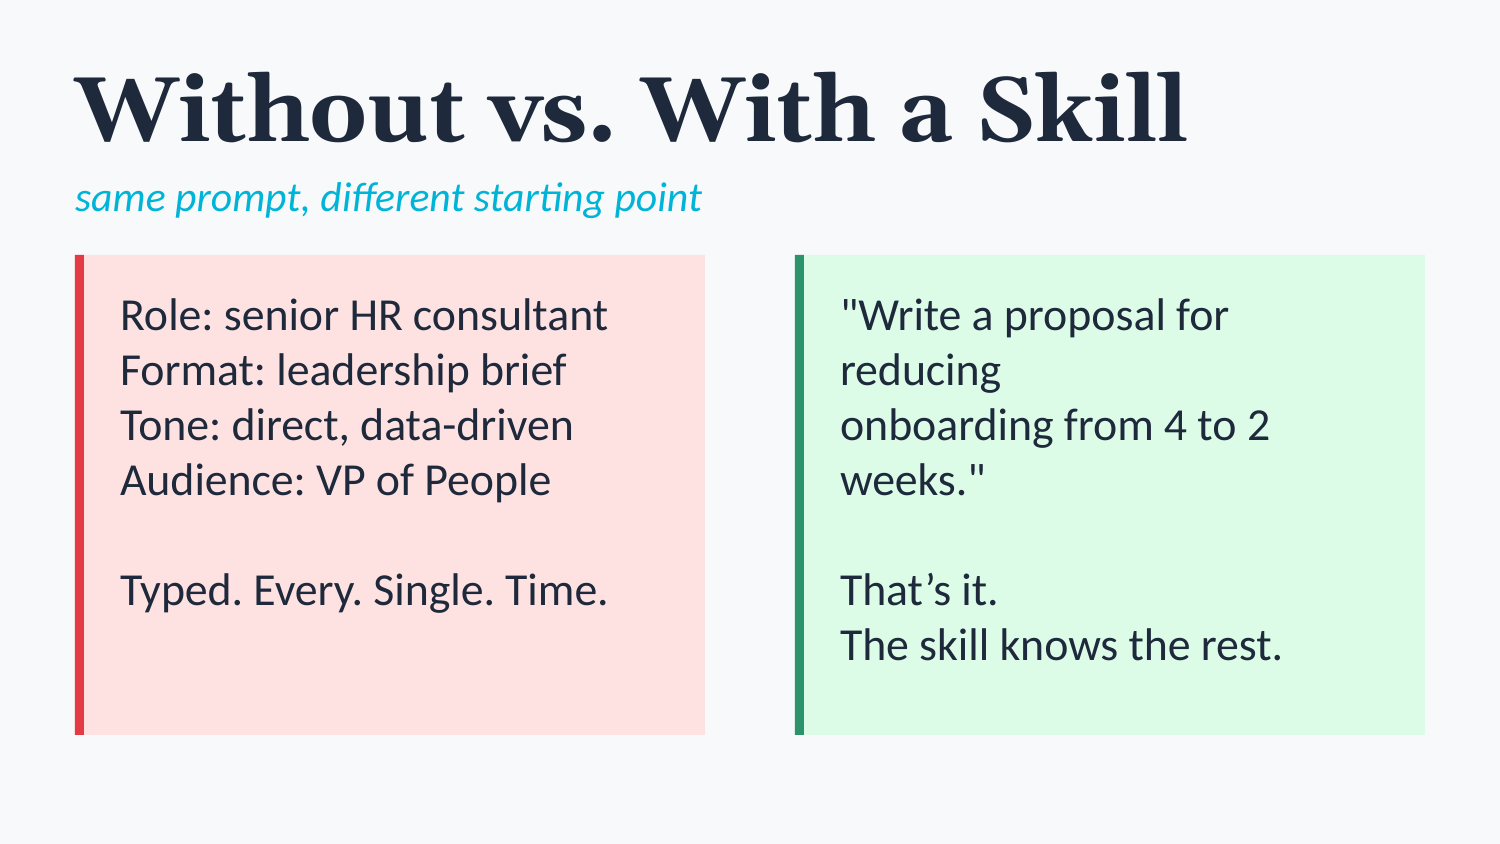

Without vs. With a Skill
same prompt, different starting point

Role: senior HR consultant
Format: leadership brief
Tone: direct, data-driven
Audience: VP of People

Typed. Every. Single. Time.
"Write a proposal for reducing
onboarding from 4 to 2 weeks."

That’s it.
The skill knows the rest.